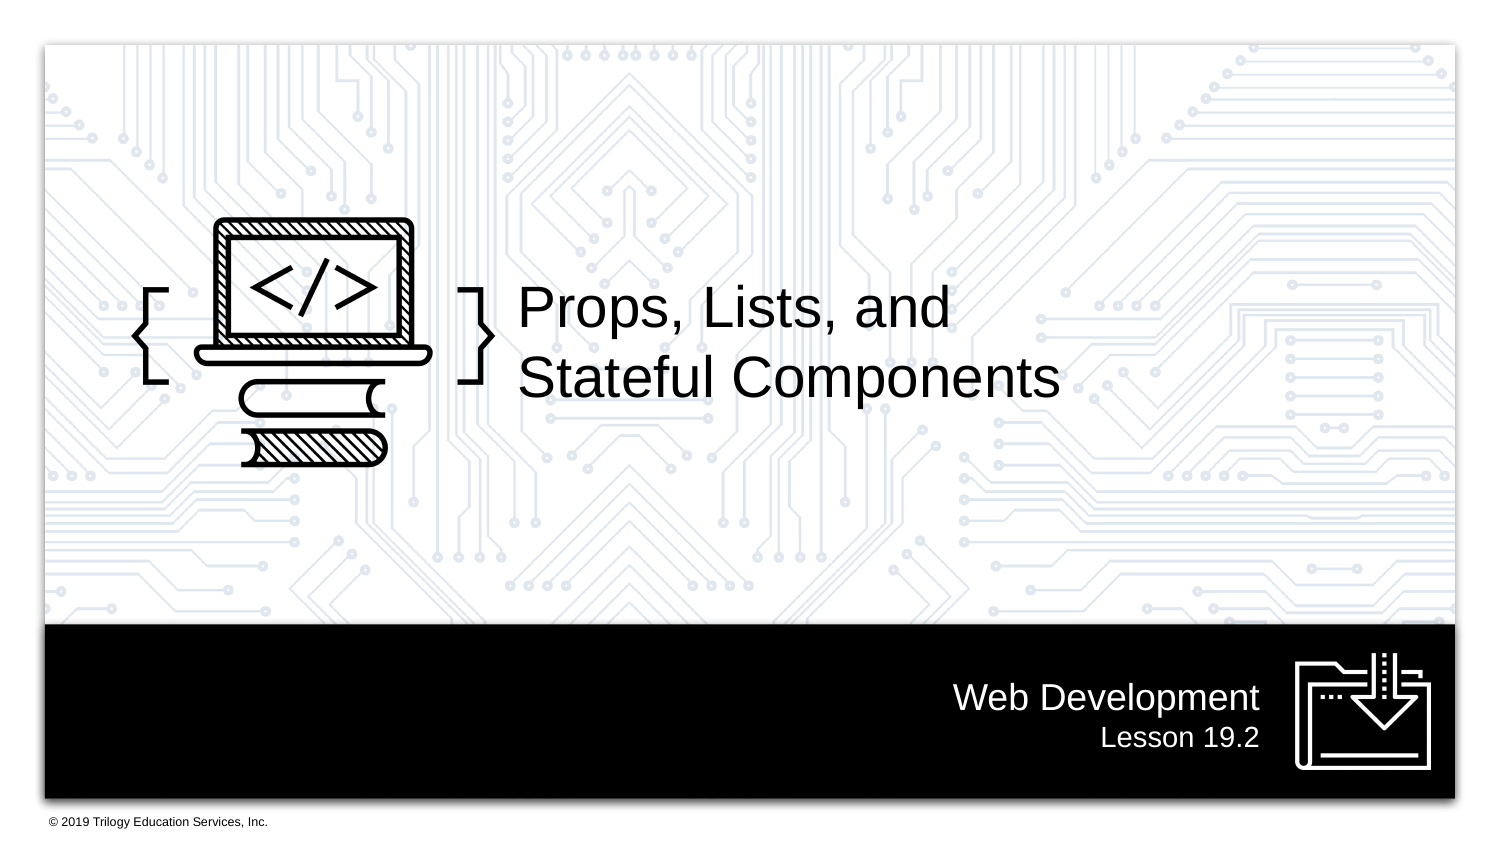

Props, Lists, and
Stateful Components
# Lesson 19.2